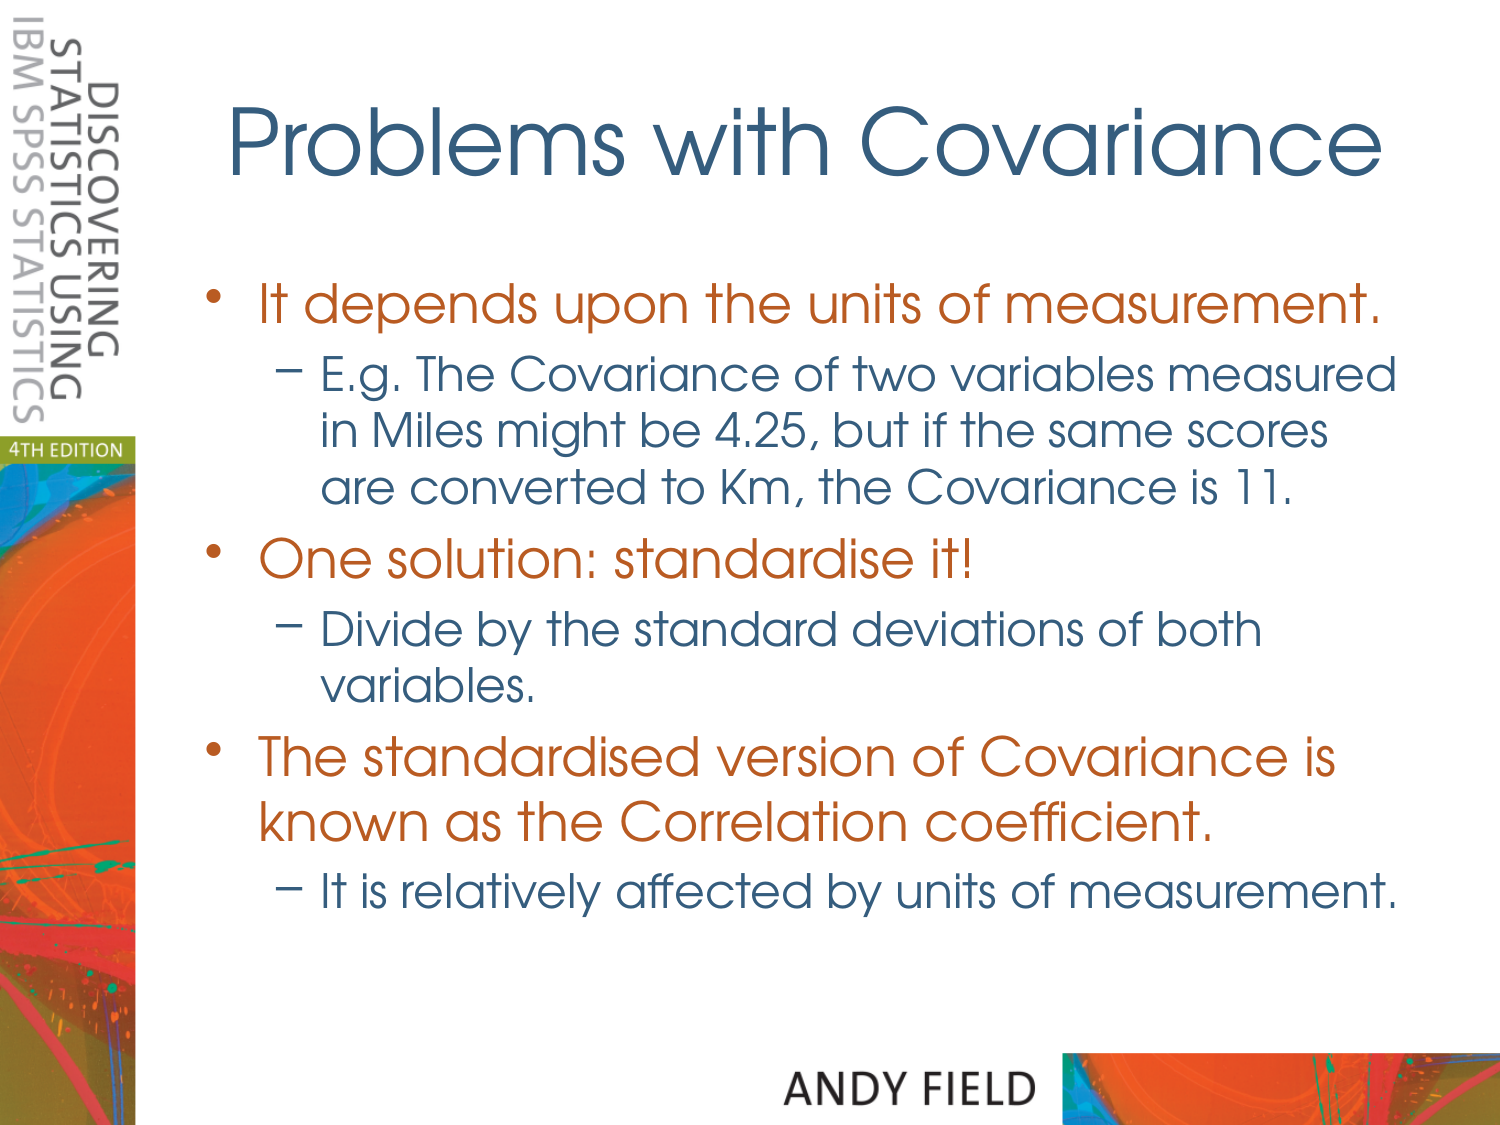

# Problems with Covariance
It depends upon the units of measurement.
E.g. The Covariance of two variables measured in Miles might be 4.25, but if the same scores are converted to Km, the Covariance is 11.
One solution: standardise it!
Divide by the standard deviations of both variables.
The standardised version of Covariance is known as the Correlation coefficient.
It is relatively affected by units of measurement.